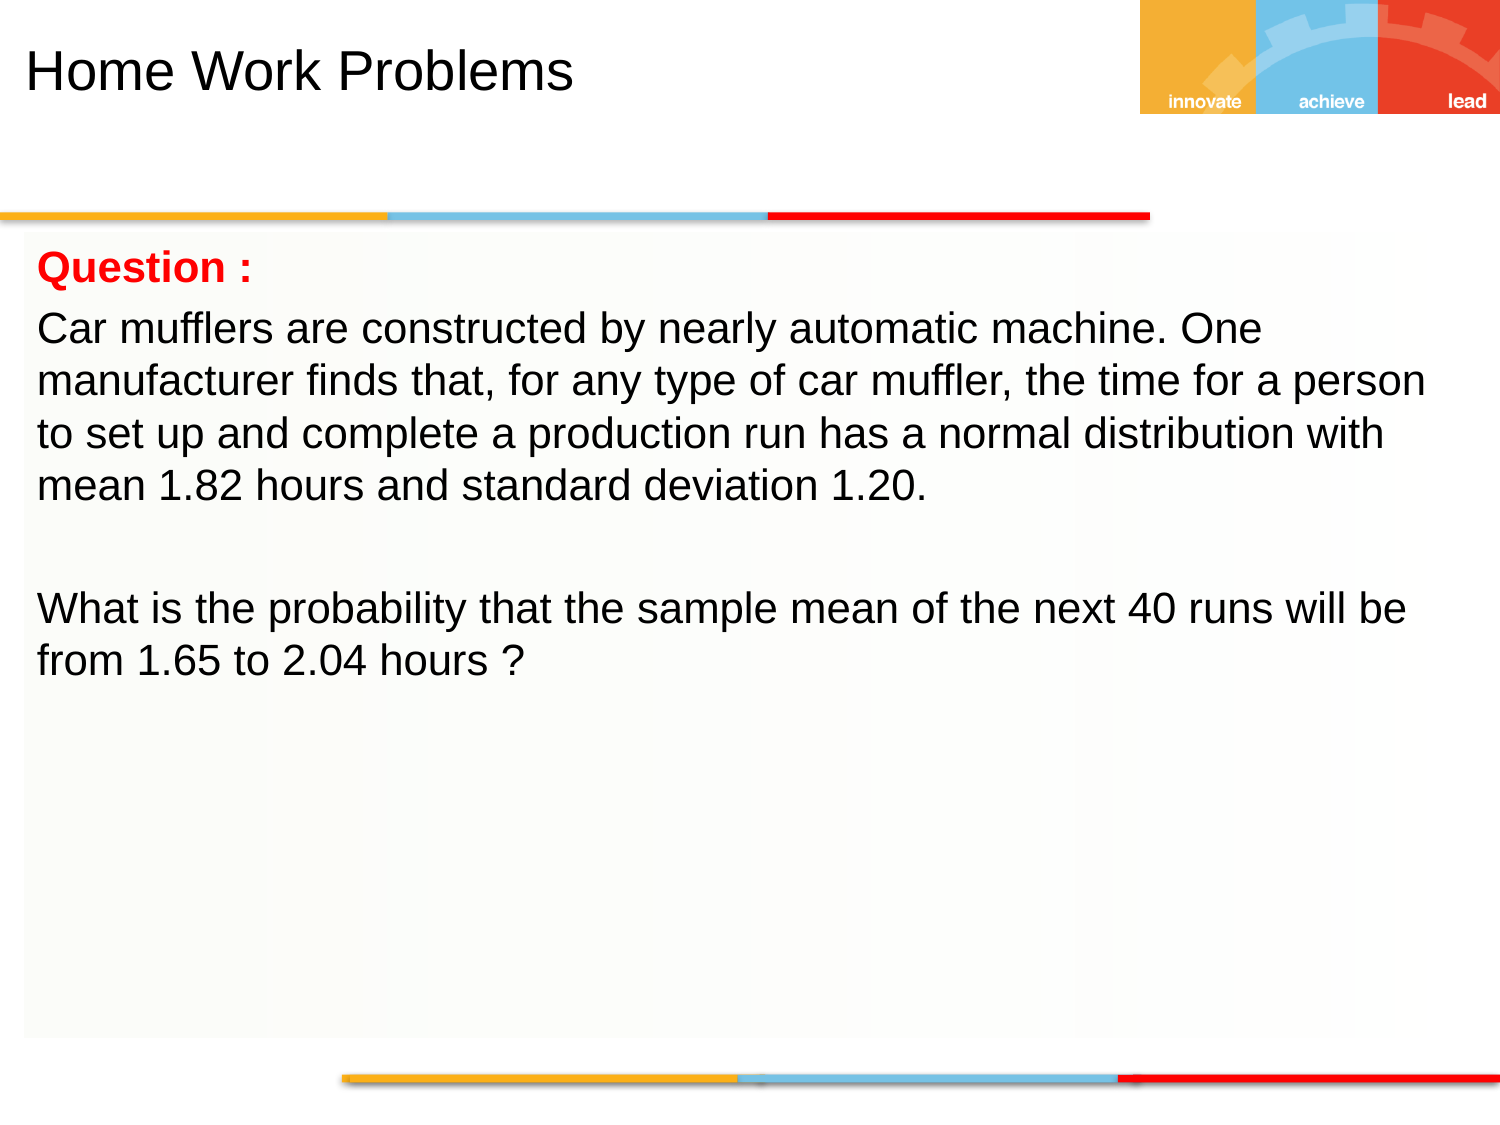

Home Work Problems
Question :
Car mufflers are constructed by nearly automatic machine. One manufacturer finds that, for any type of car muffler, the time for a person to set up and complete a production run has a normal distribution with mean 1.82 hours and standard deviation 1.20.

What is the probability that the sample mean of the next 40 runs will be from 1.65 to 2.04 hours ?